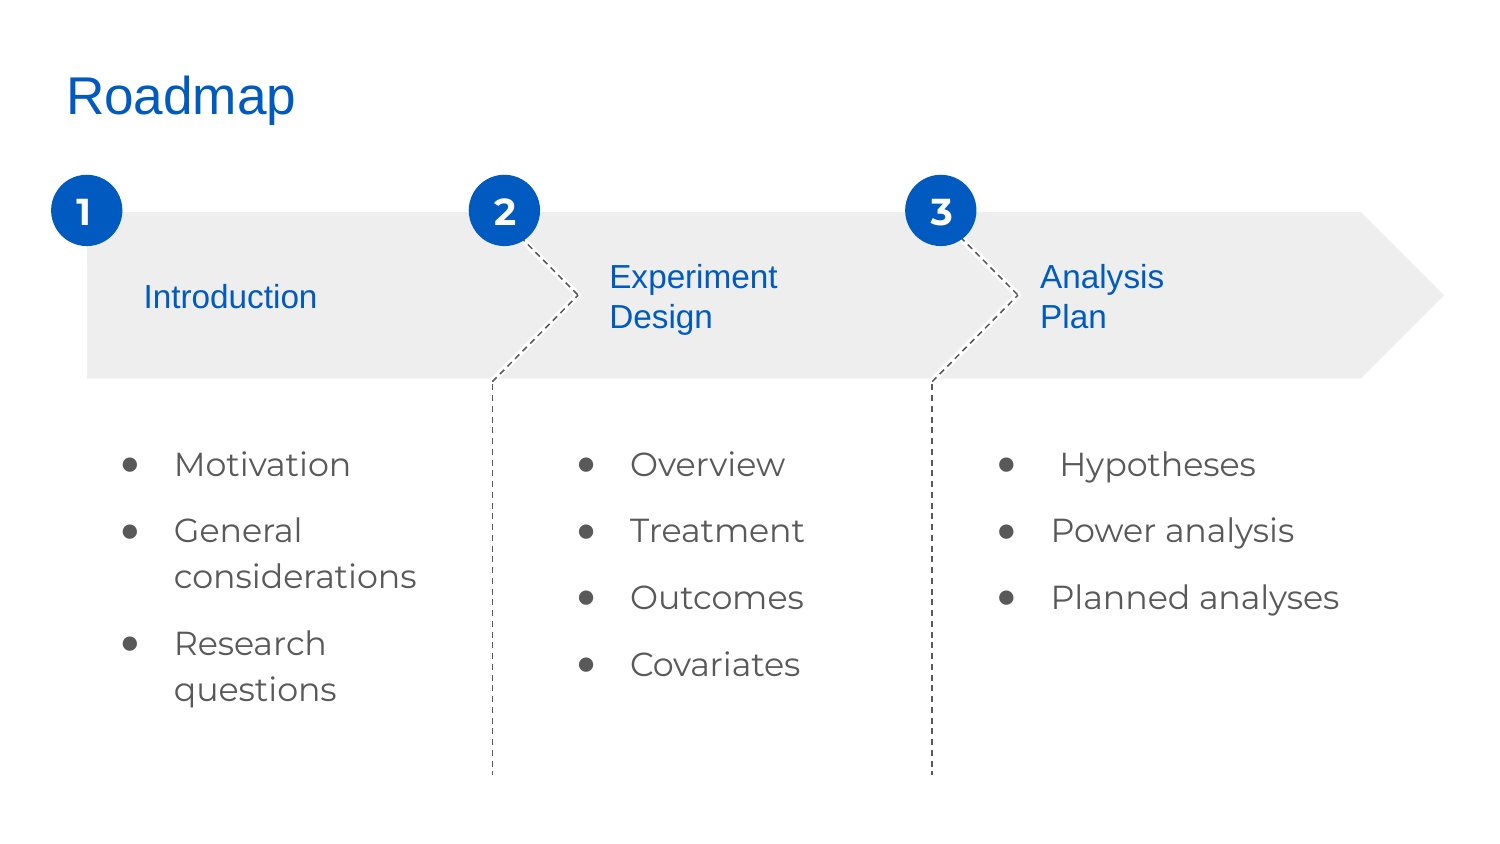

# Roadmap
1
2
3
Introduction
Experiment
Design
Analysis
Plan
Motivation
General considerations
Research questions
Overview
Treatment
Outcomes
Covariates
 Hypotheses
Power analysis
Planned analyses